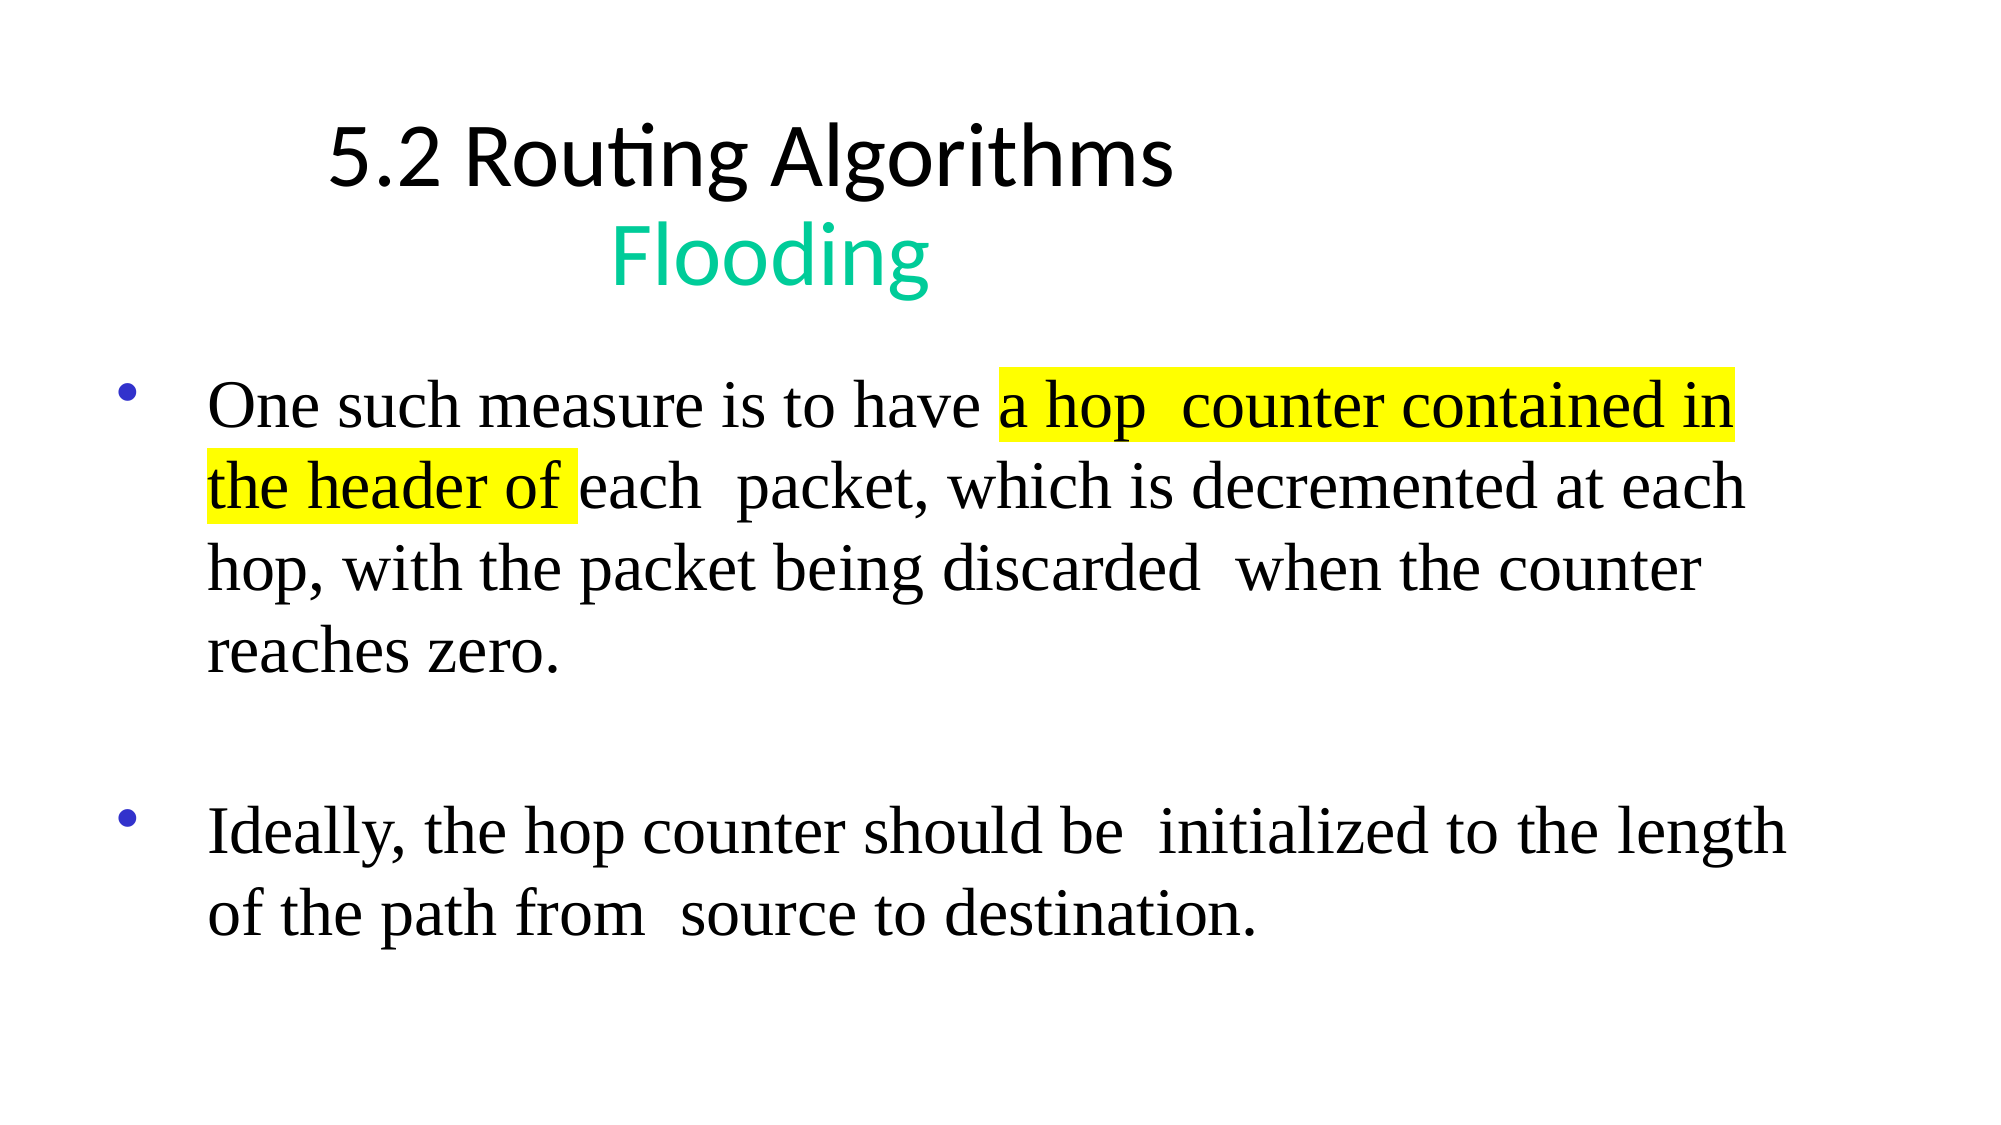

35
# 5.2 Routing Algorithms Flooding

One such measure is to have a hop  counter contained in the header of each  packet, which is decremented at each  hop, with the packet being discarded  when the counter reaches zero.

Ideally, the hop counter should be  initialized to the length of the path from  source to destination.